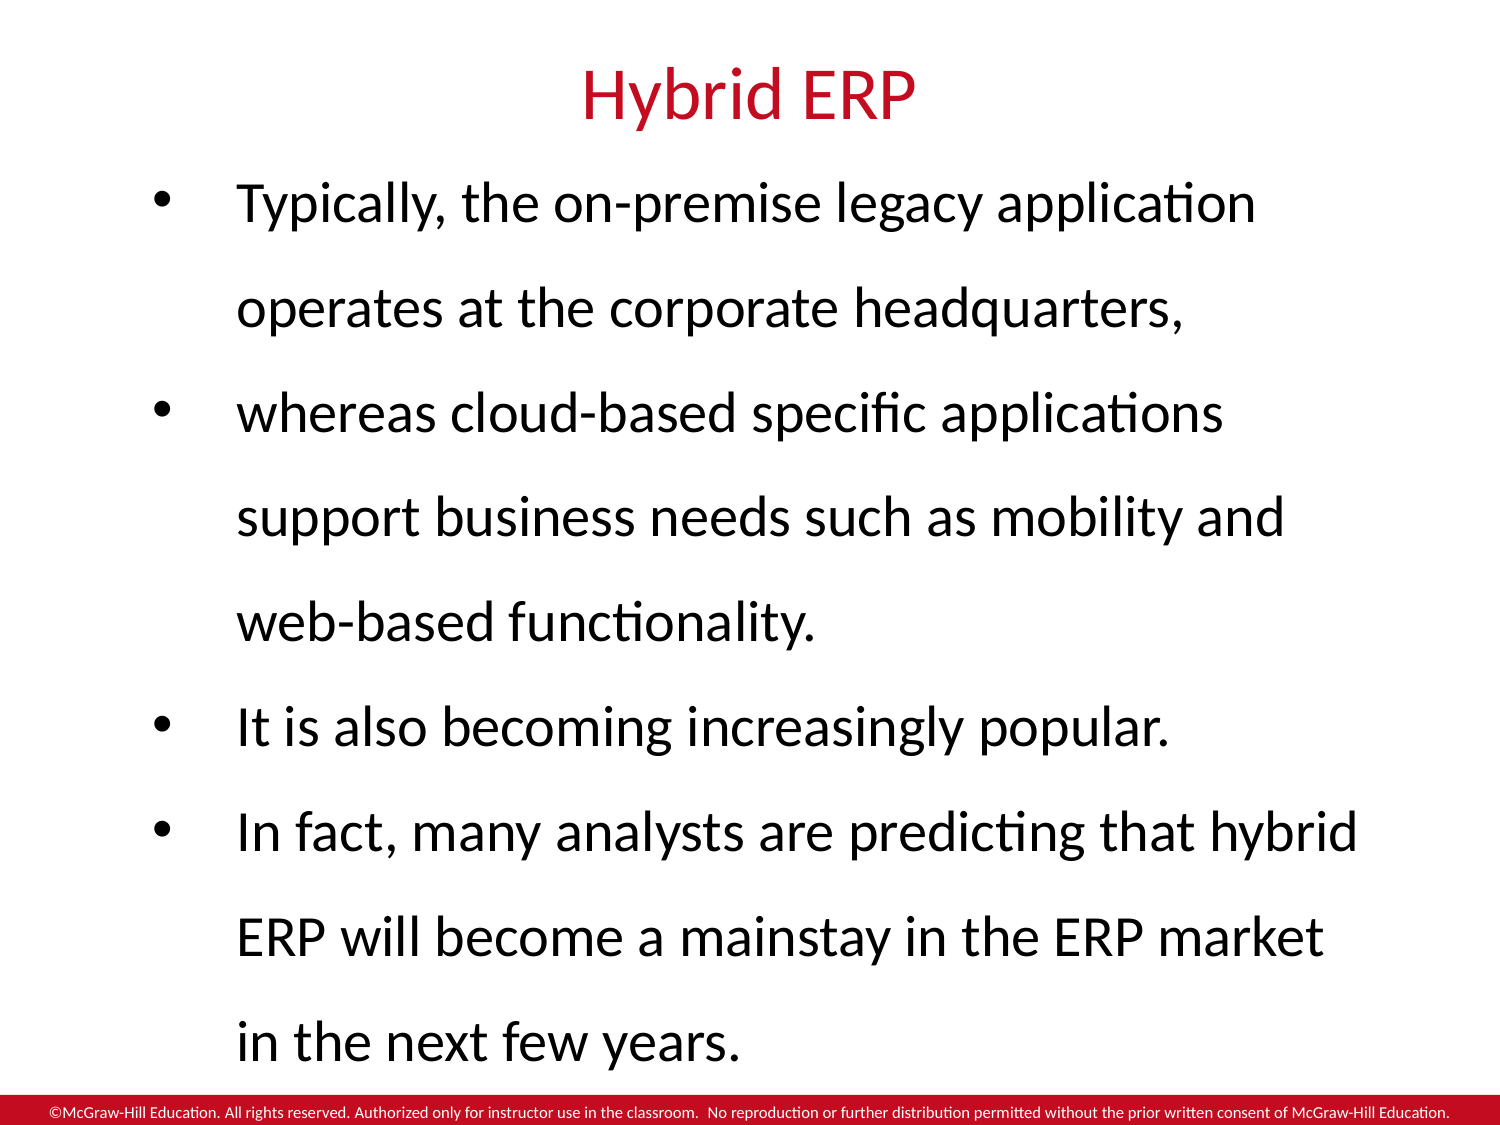

# Hybrid ERP
Typically, the on-premise legacy application operates at the corporate headquarters,
whereas cloud-based specific applications support business needs such as mobility and web-based functionality.
It is also becoming increasingly popular.
In fact, many analysts are predicting that hybrid ERP will become a mainstay in the ERP market in the next few years.